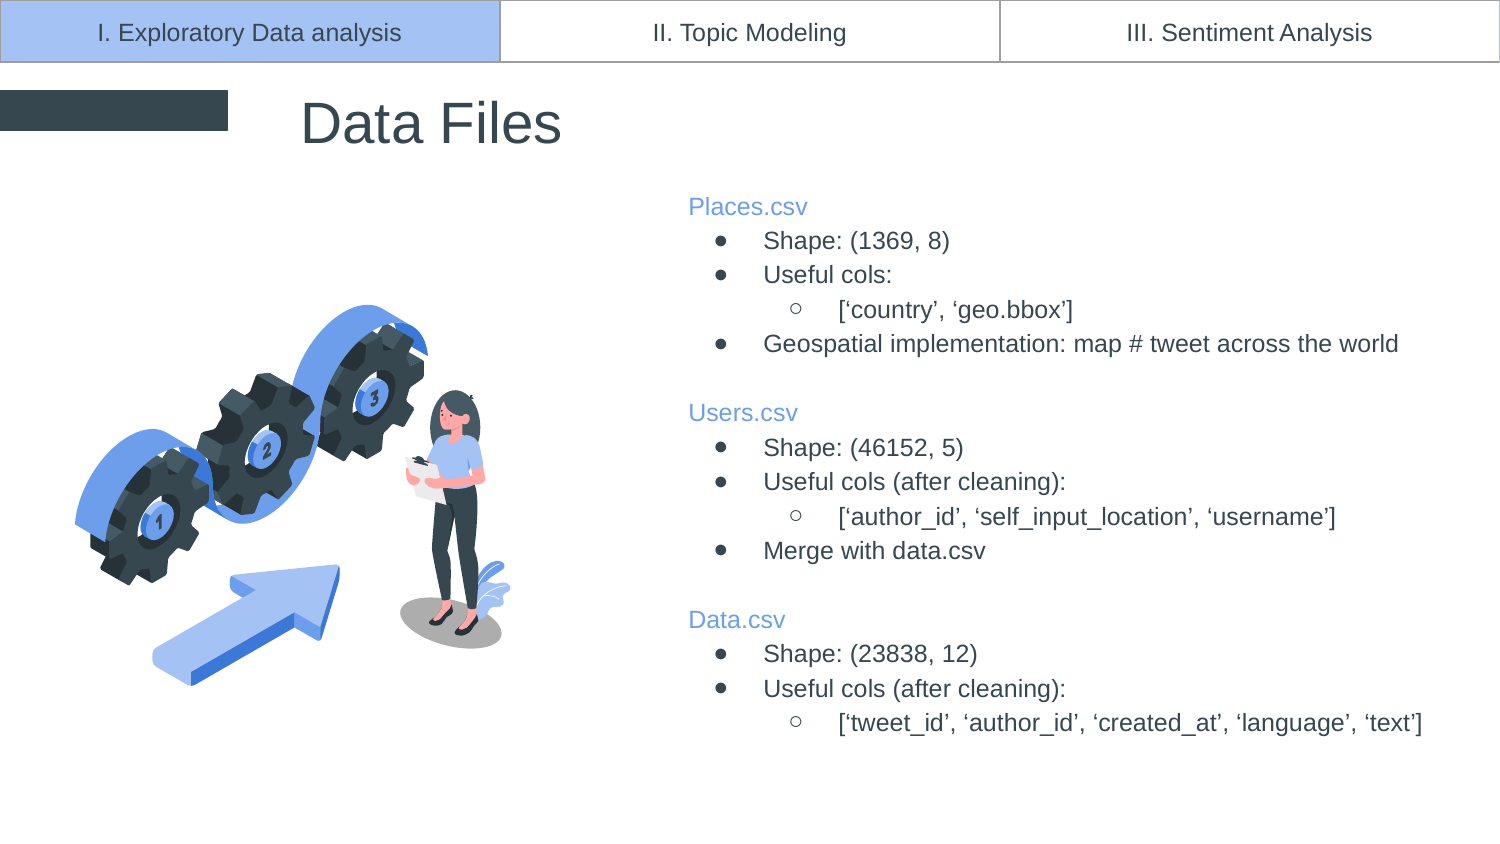

| I. Exploratory Data analysis | II. Topic Modeling | III. Sentiment Analysis |
| --- | --- | --- |
# Data Files
Places.csv
Shape: (1369, 8)
Useful cols:
[‘country’, ‘geo.bbox’]
Geospatial implementation: map # tweet across the world

Users.csv
Shape: (46152, 5)
Useful cols (after cleaning):
[‘author_id’, ‘self_input_location’, ‘username’]
Merge with data.csv

Data.csv
Shape: (23838, 12)
Useful cols (after cleaning):
[‘tweet_id’, ‘author_id’, ‘created_at’, ‘language’, ‘text’]